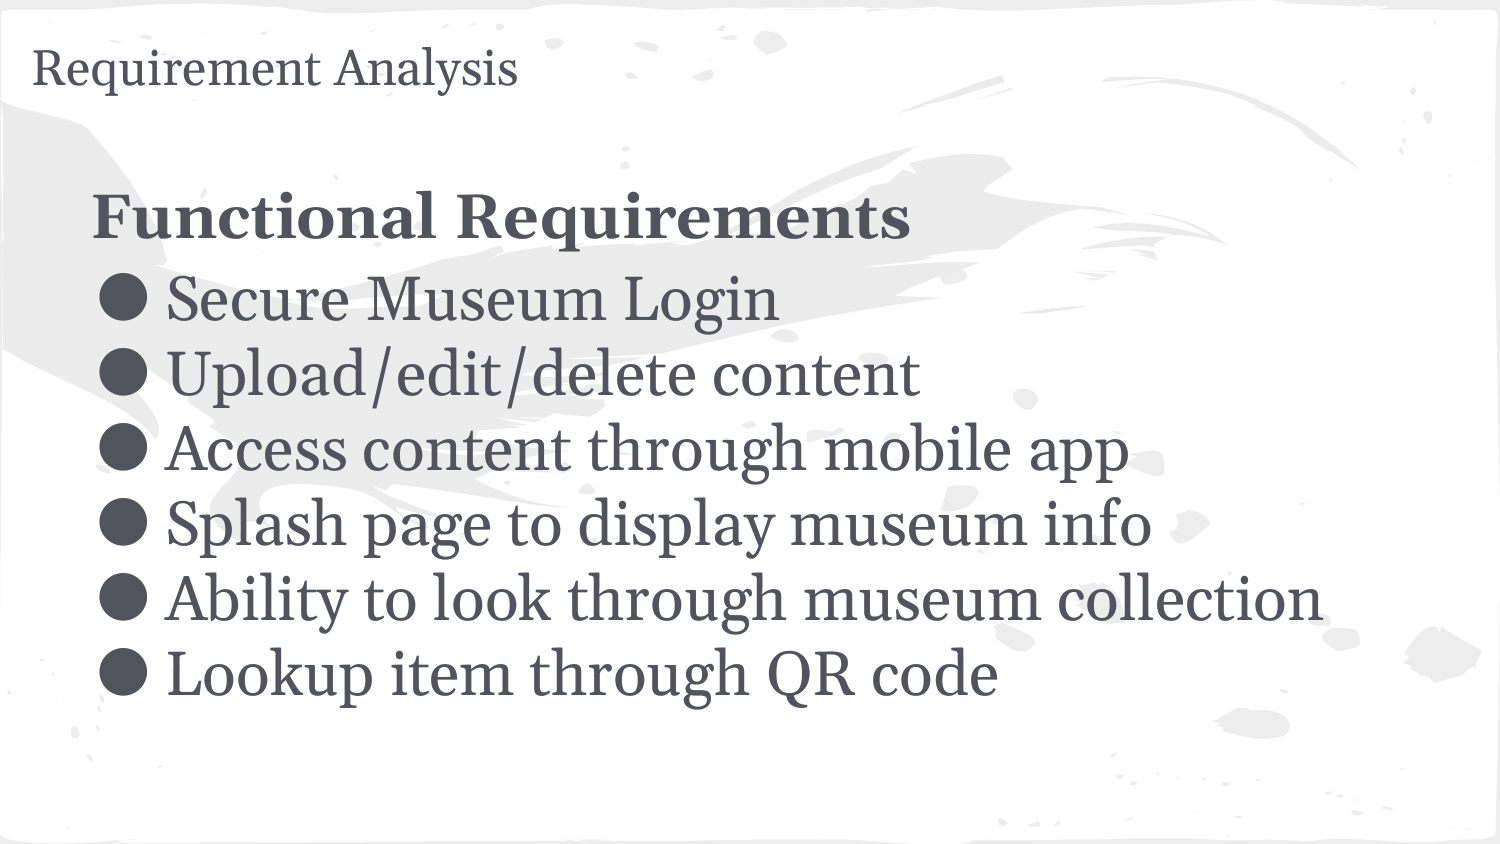

# Requirement Analysis
Functional Requirements
Secure Museum Login
Upload/edit/delete content
Access content through mobile app
Splash page to display museum info
Ability to look through museum collection
Lookup item through QR code